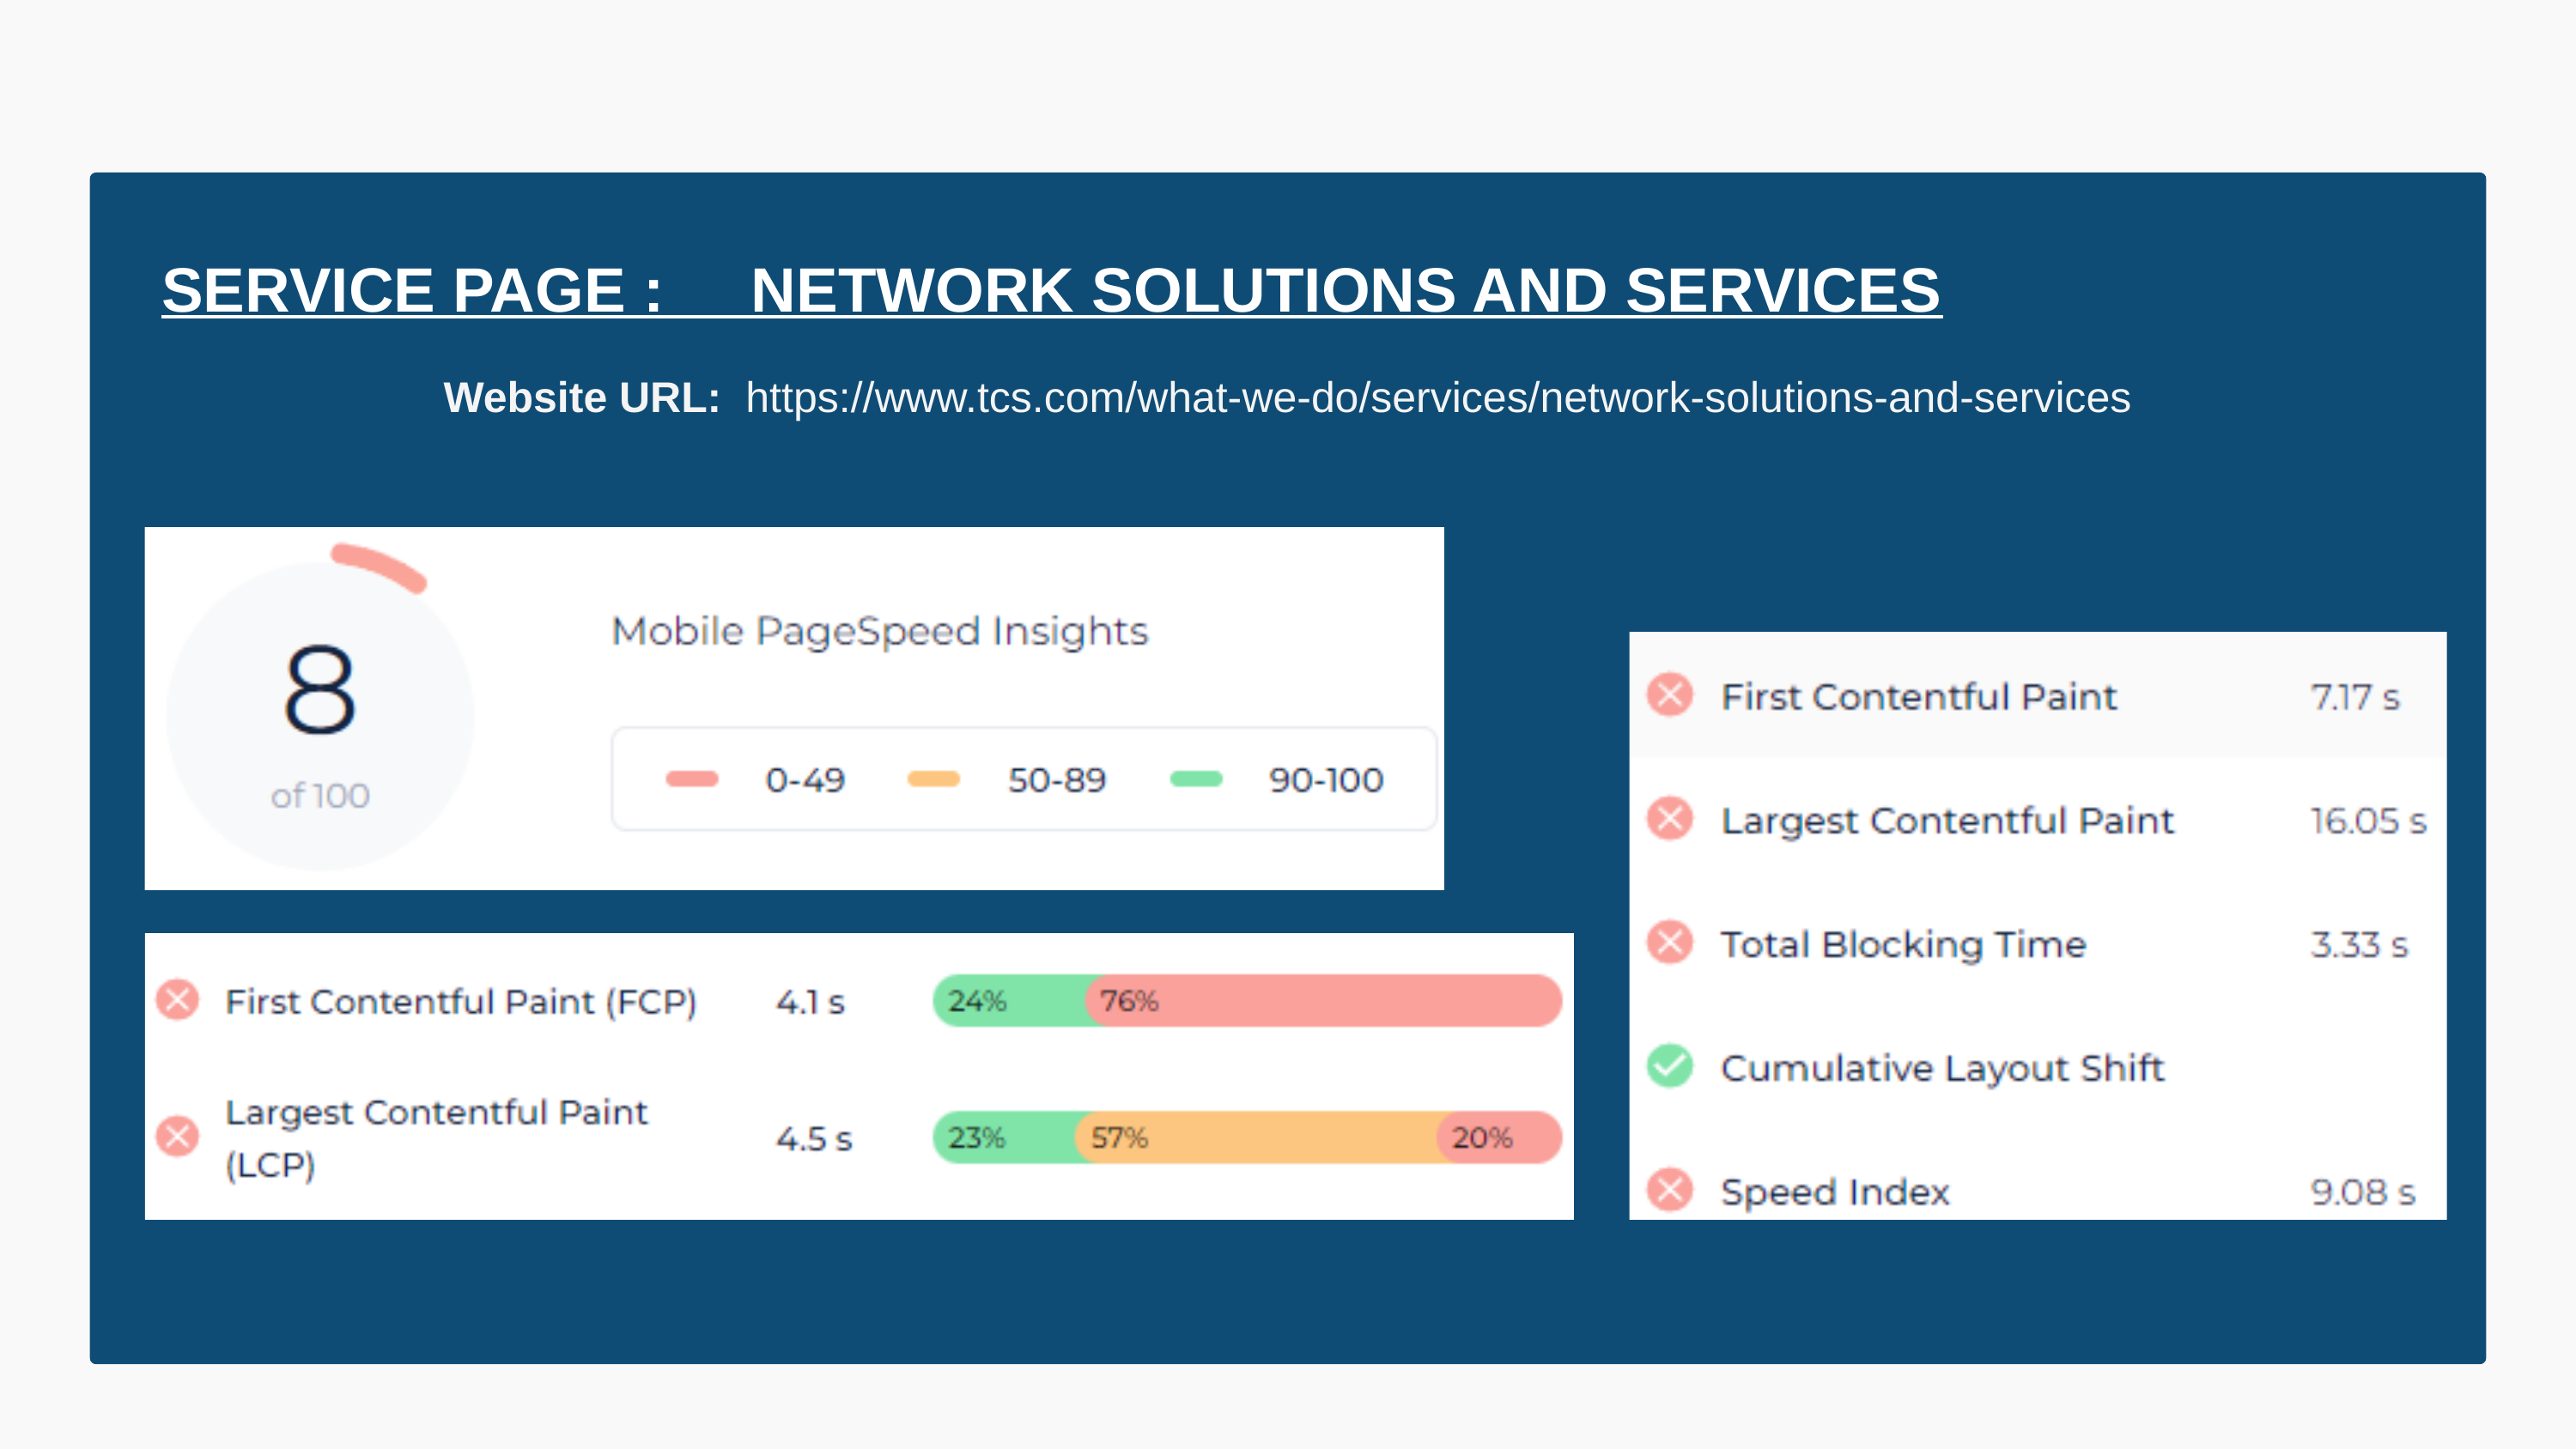

SERVICE PAGE :     NETWORK SOLUTIONS AND SERVICES
Website URL:  https://www.tcs.com/what-we-do/services/network-solutions-and-services